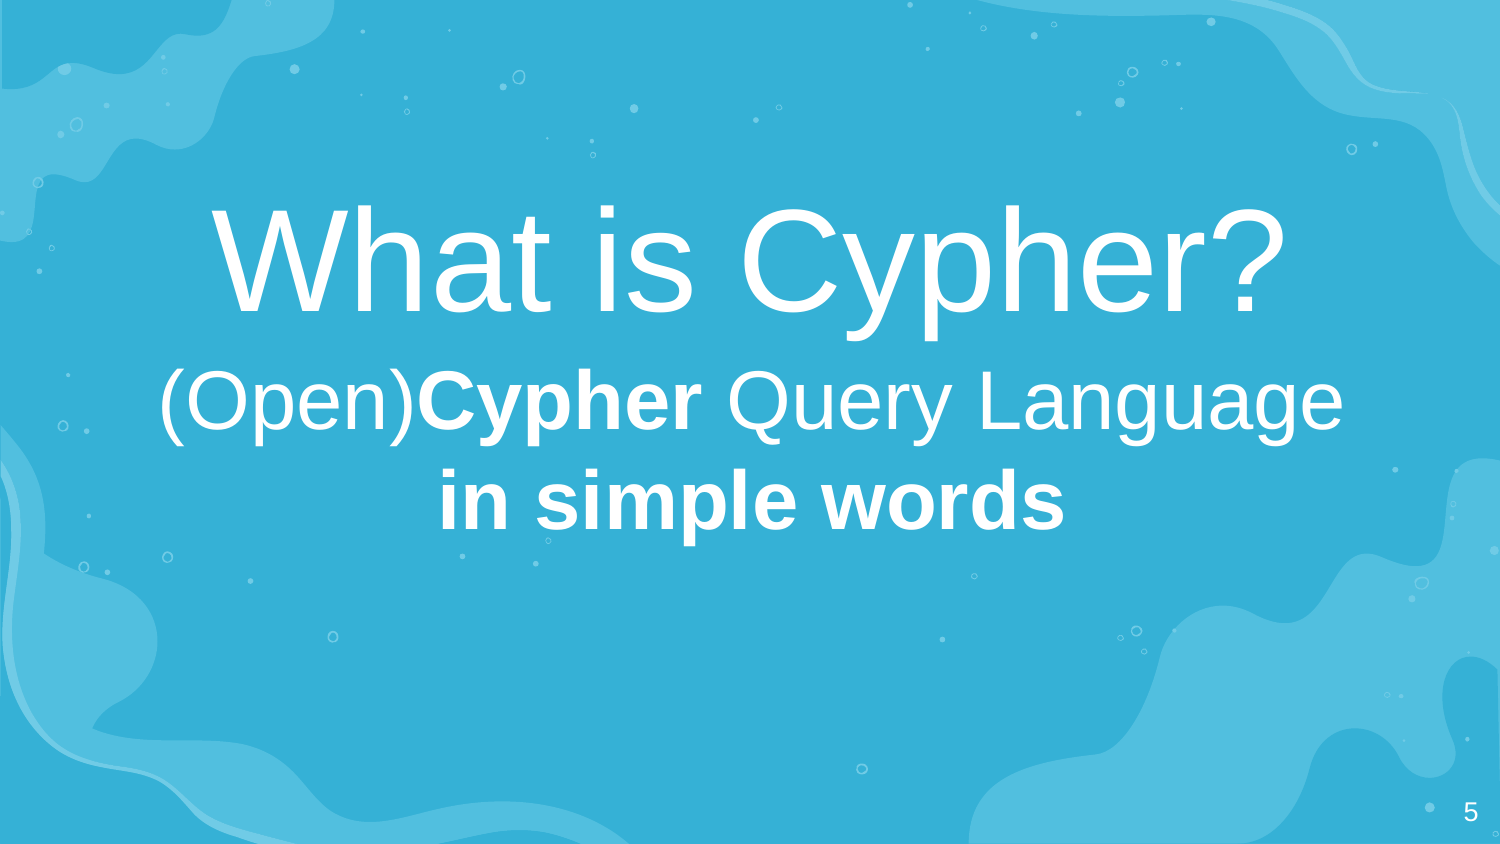

# What is Cypher?

(Open)Cypher Query Language
in simple words
5